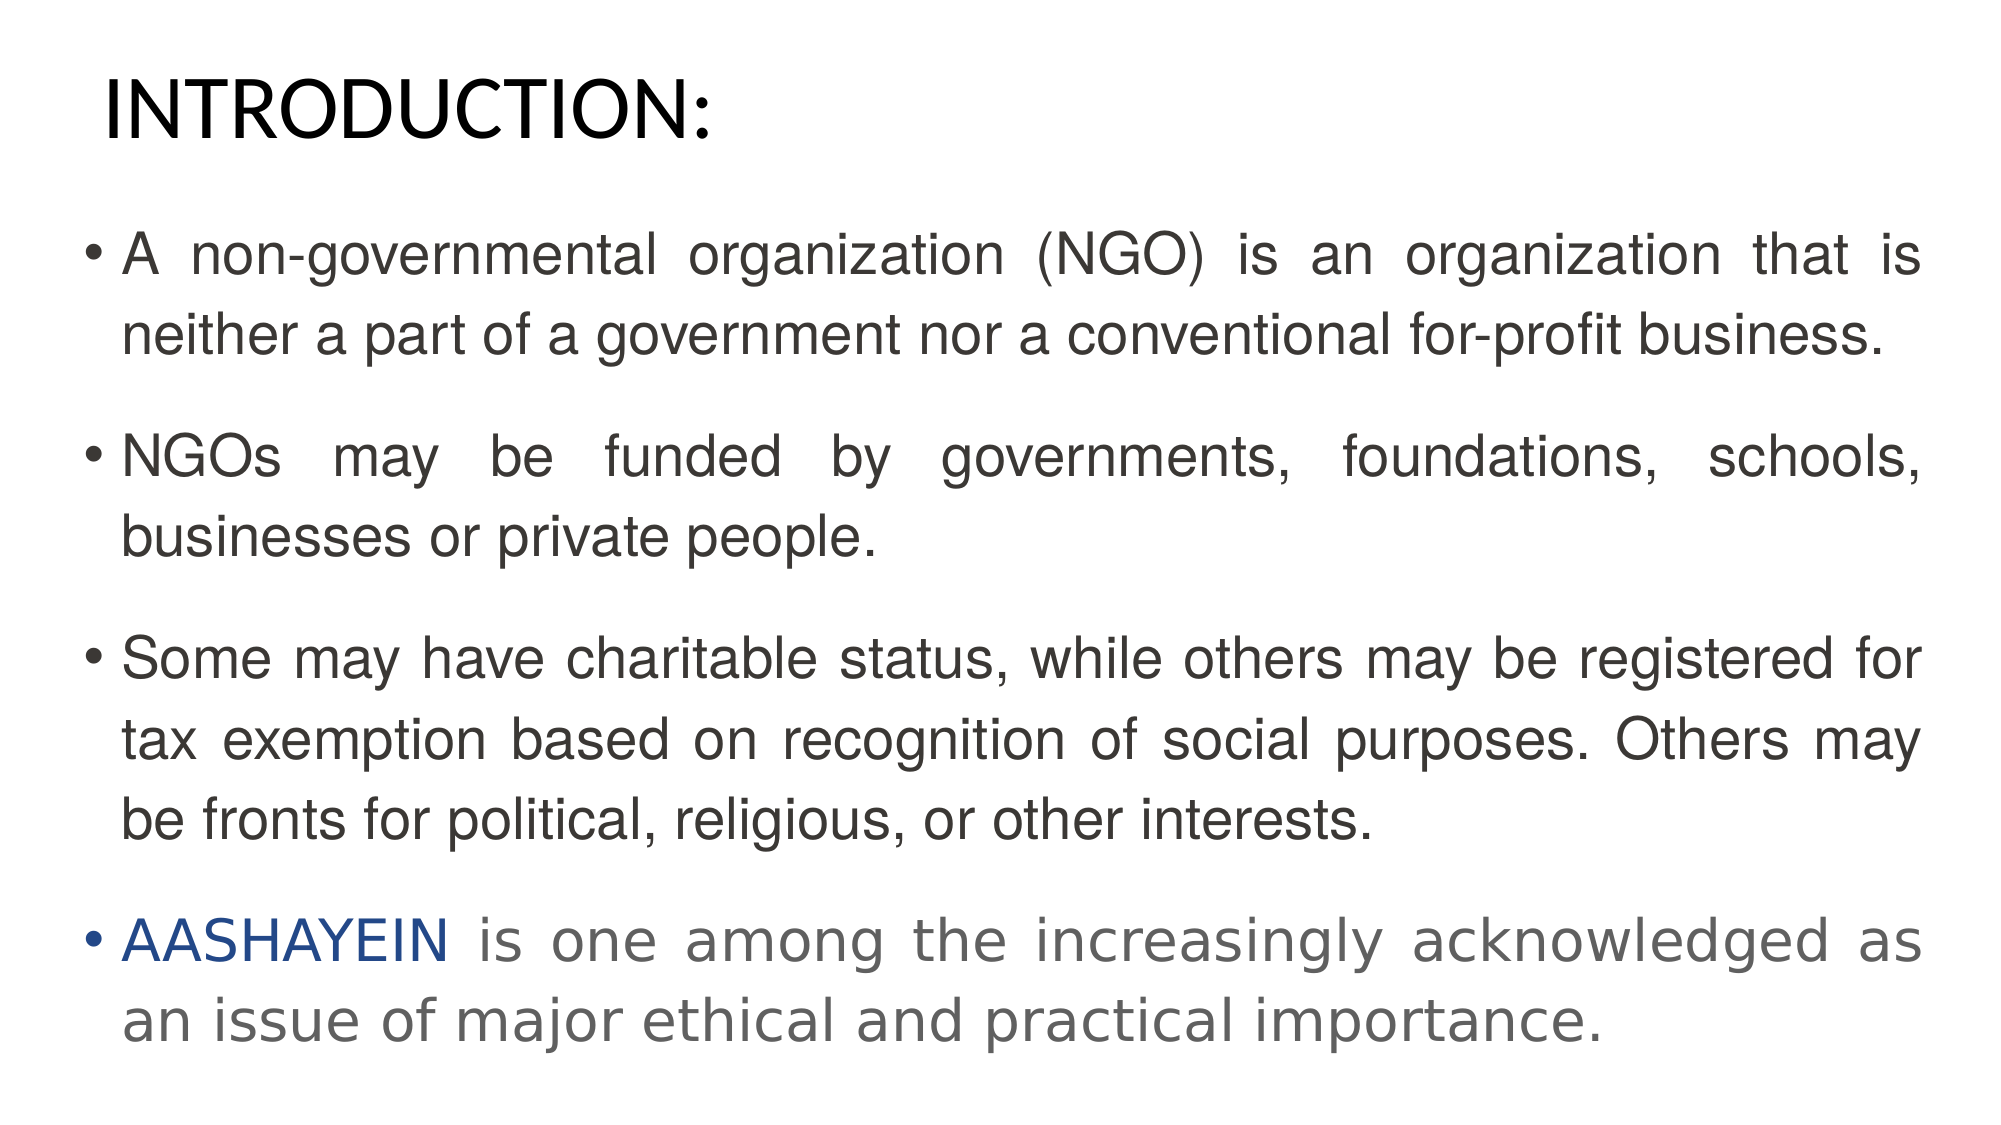

# INTRODUCTION:
A non-governmental organization (NGO) is an organization that is neither a part of a government nor a conventional for-profit business.
NGOs may be funded by governments, foundations, schools, businesses or private people.
Some may have charitable status, while others may be registered for tax exemption based on recognition of social purposes. Others may be fronts for political, religious, or other interests.
AASHAYEIN is one among the increasingly acknowledged as an issue of major ethical and practical importance.